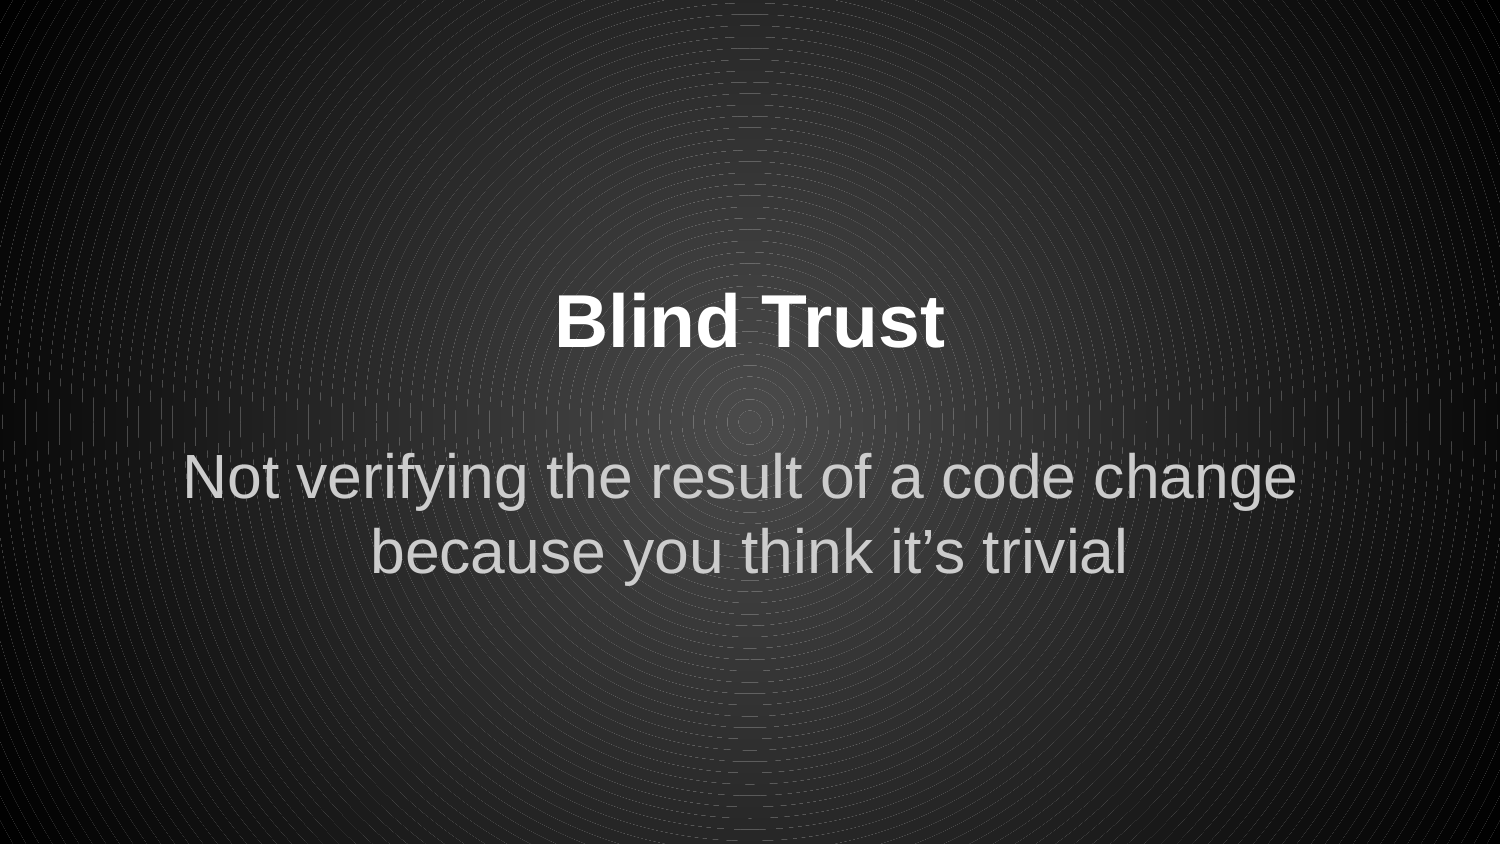

# Blind Trust
Not verifying the result of a code change
because you think it’s trivial